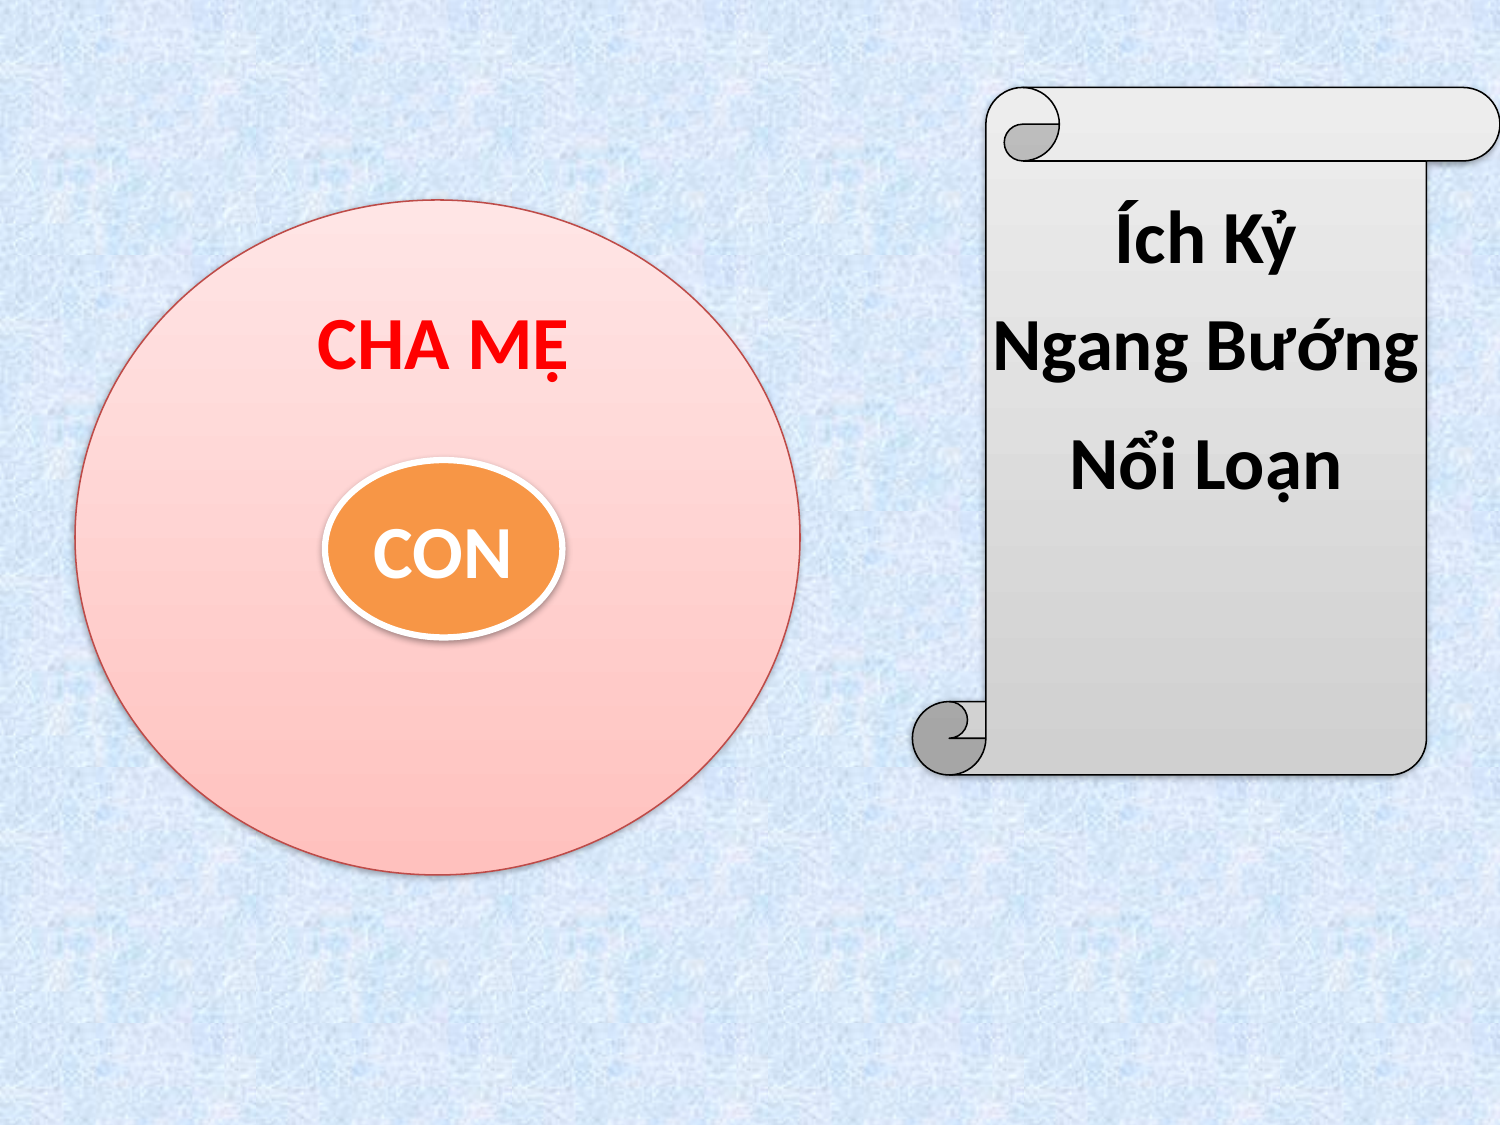

Ích Kỷ

CHA MẸ
Ngang Bướng
Nổi Loạn

CON